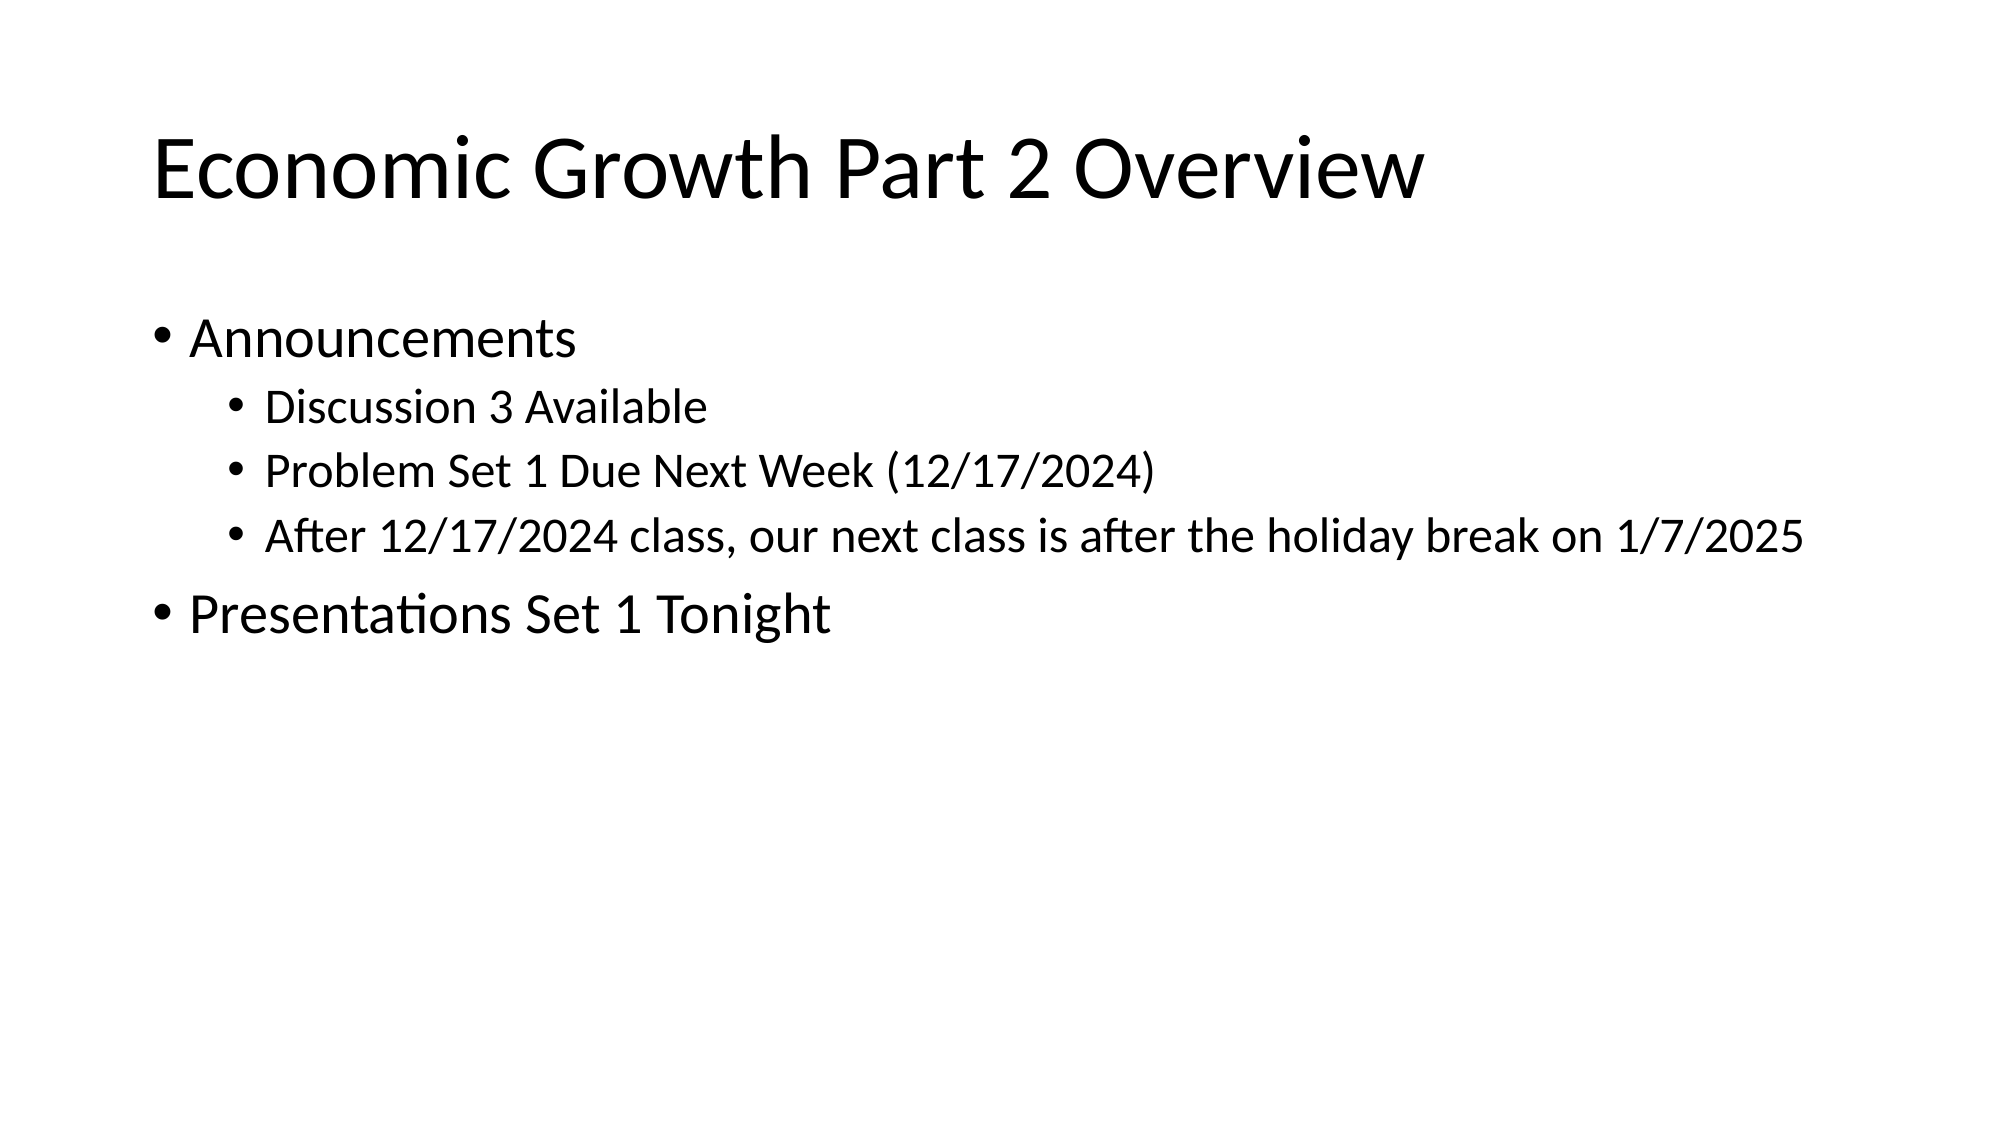

# Economic Growth Part 2 Overview
Announcements
Discussion 3 Available
Problem Set 1 Due Next Week (12/17/2024)
After 12/17/2024 class, our next class is after the holiday break on 1/7/2025
Presentations Set 1 Tonight